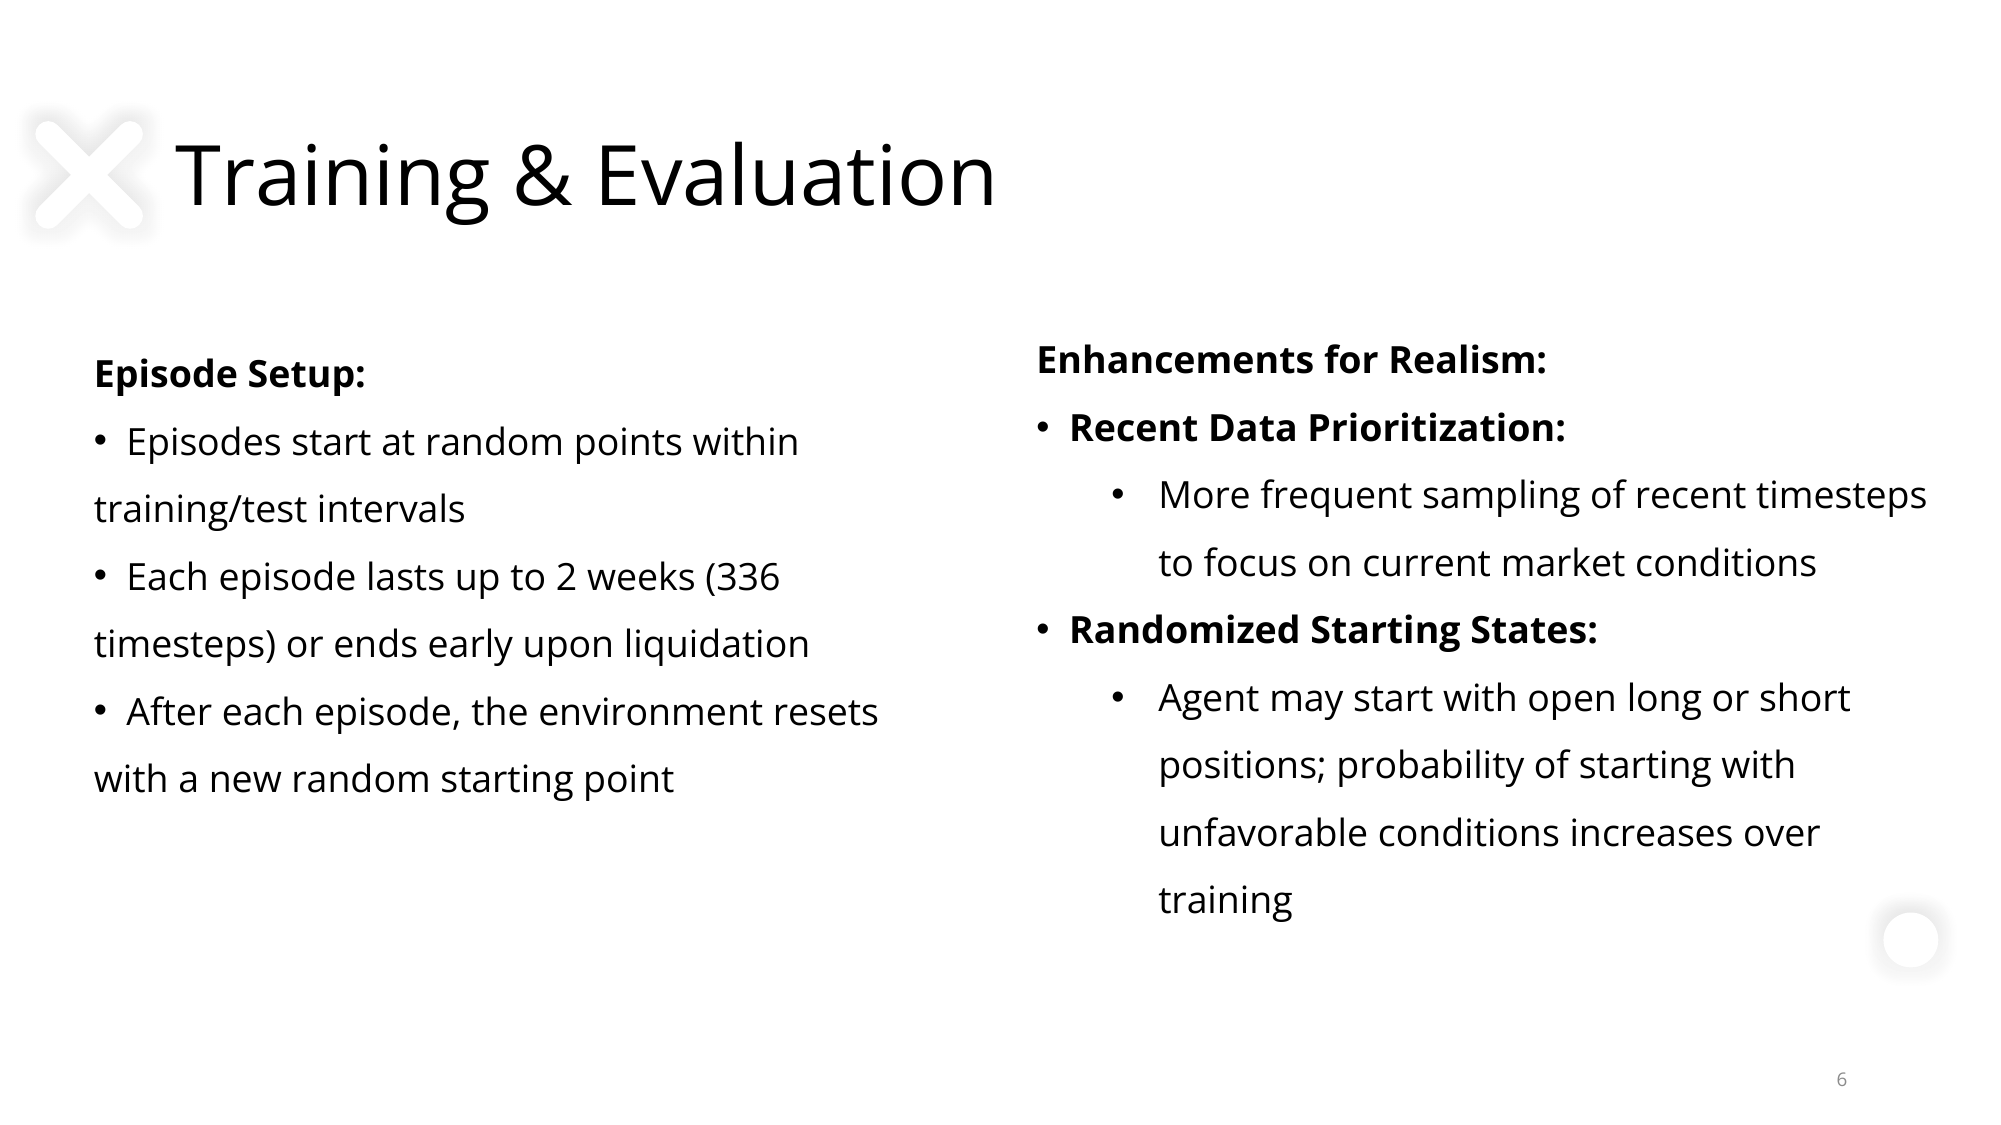

Training & Evaluation
Enhancements for Realism:
  Recent Data Prioritization:
More frequent sampling of recent timesteps to focus on current market conditions
  Randomized Starting States:
Agent may start with open long or short positions; probability of starting with unfavorable conditions increases over training
Episode Setup:
  Episodes start at random points within training/test intervals
  Each episode lasts up to 2 weeks (336 timesteps) or ends early upon liquidation
  After each episode, the environment resets with a new random starting point
6